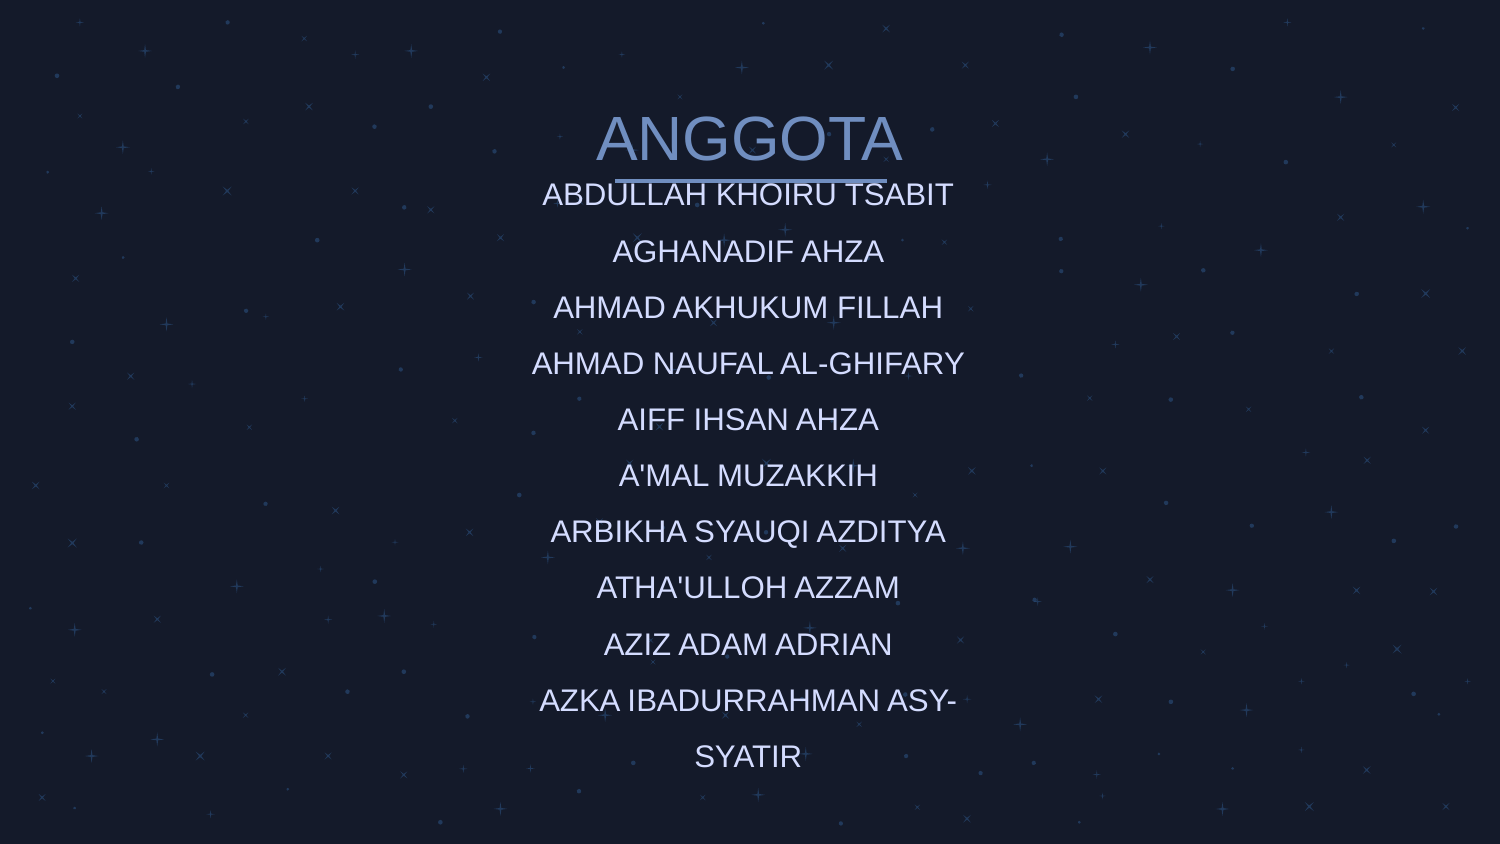

# ANGGOTA
ABDULLAH KHOIRU TSABIT
AGHANADIF AHZA
AHMAD AKHUKUM FILLAH
AHMAD NAUFAL AL-GHIFARY
AIFF IHSAN AHZA
A'MAL MUZAKKIH
ARBIKHA SYAUQI AZDITYA
ATHA'ULLOH AZZAM
AZIZ ADAM ADRIAN
AZKA IBADURRAHMAN ASY-SYATIR